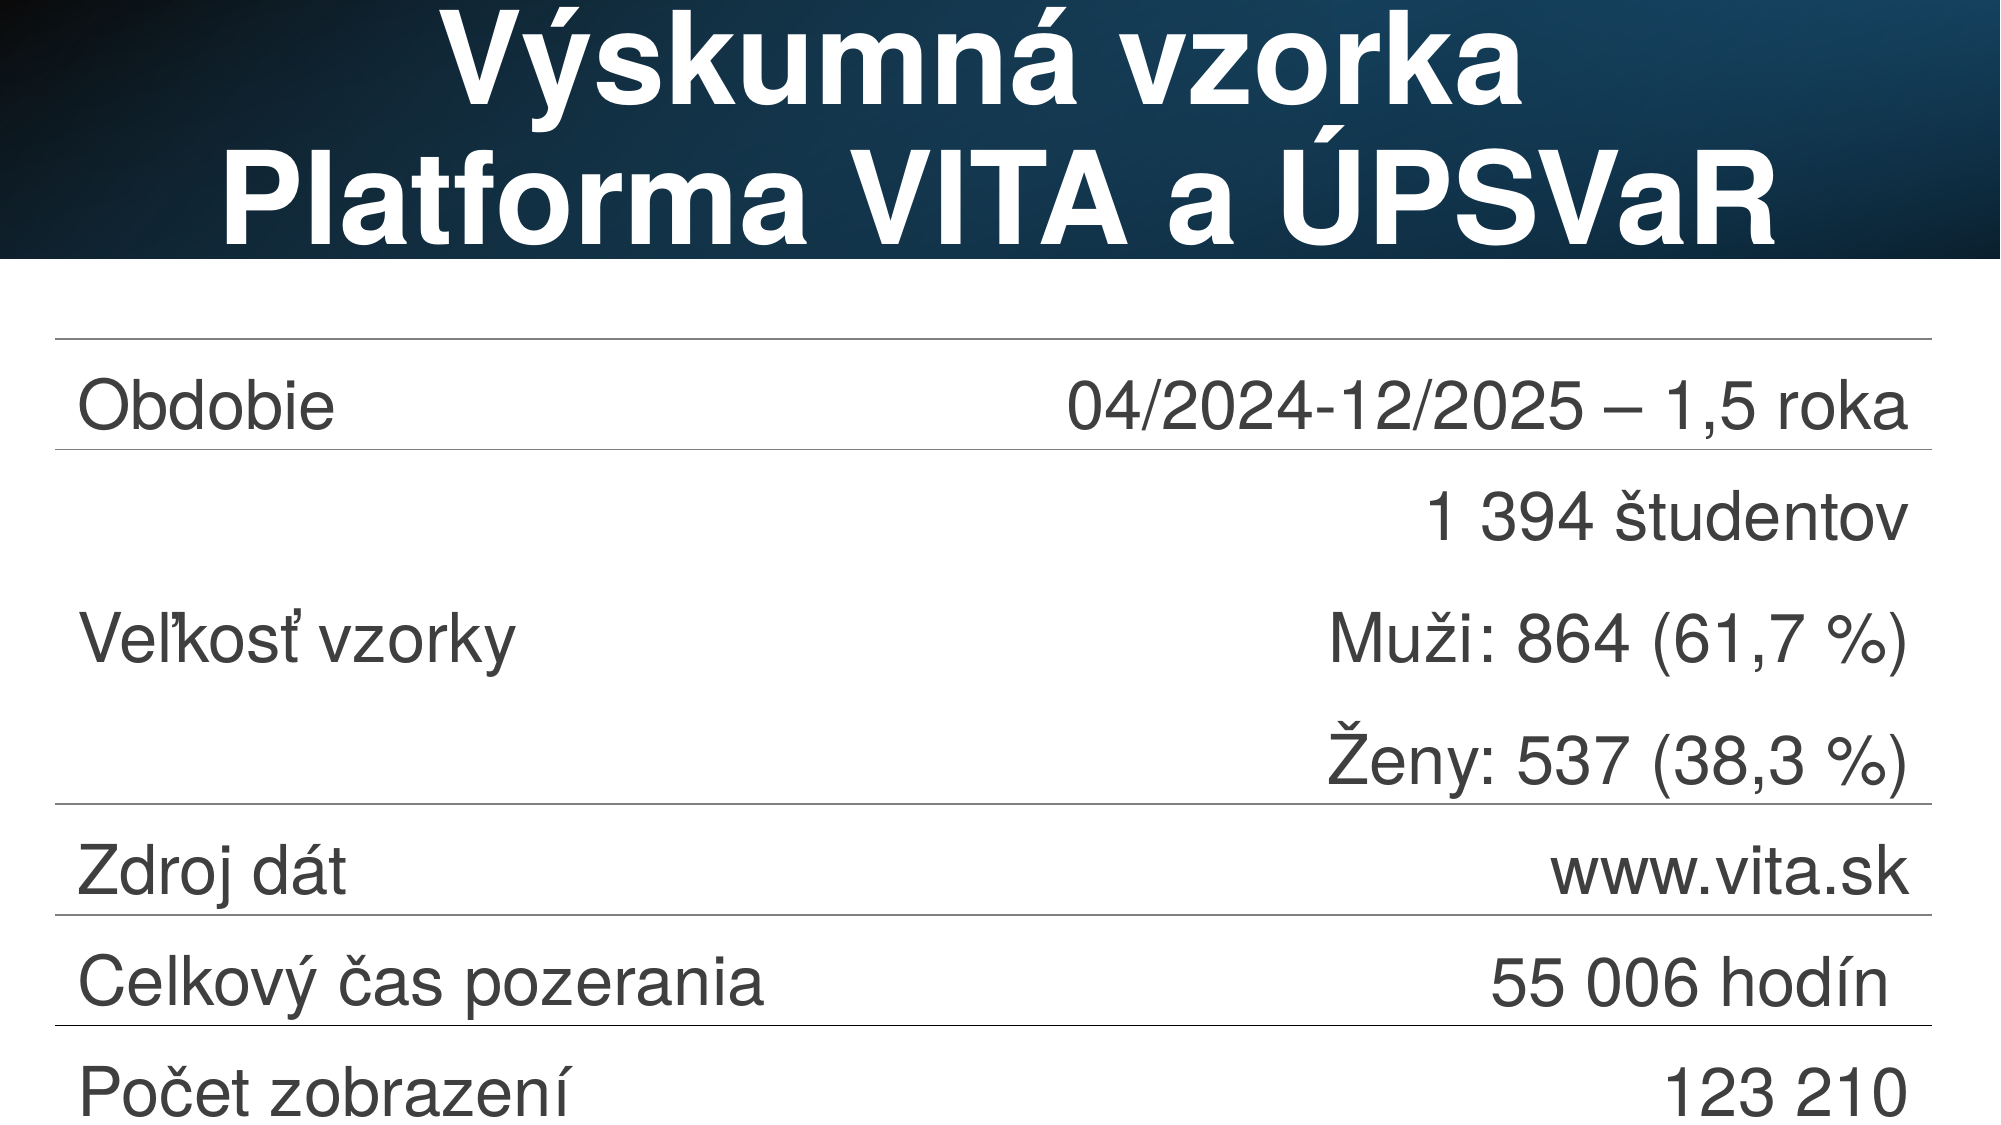

# Výskumná vzorka Platforma VITA a ÚPSVaR
| Obdobie | 04/2024-12/2025 – 1,5 roka |
| --- | --- |
| Veľkosť vzorky | 1 394 študentov Muži : 864 (61,7 %) Ženy: 537 (38,3 %) |
| Zdroj dát | www.vita.sk |
| Celkový čas pozerania | 55 006 hodín |
| Počet zobrazení | 123 210 |